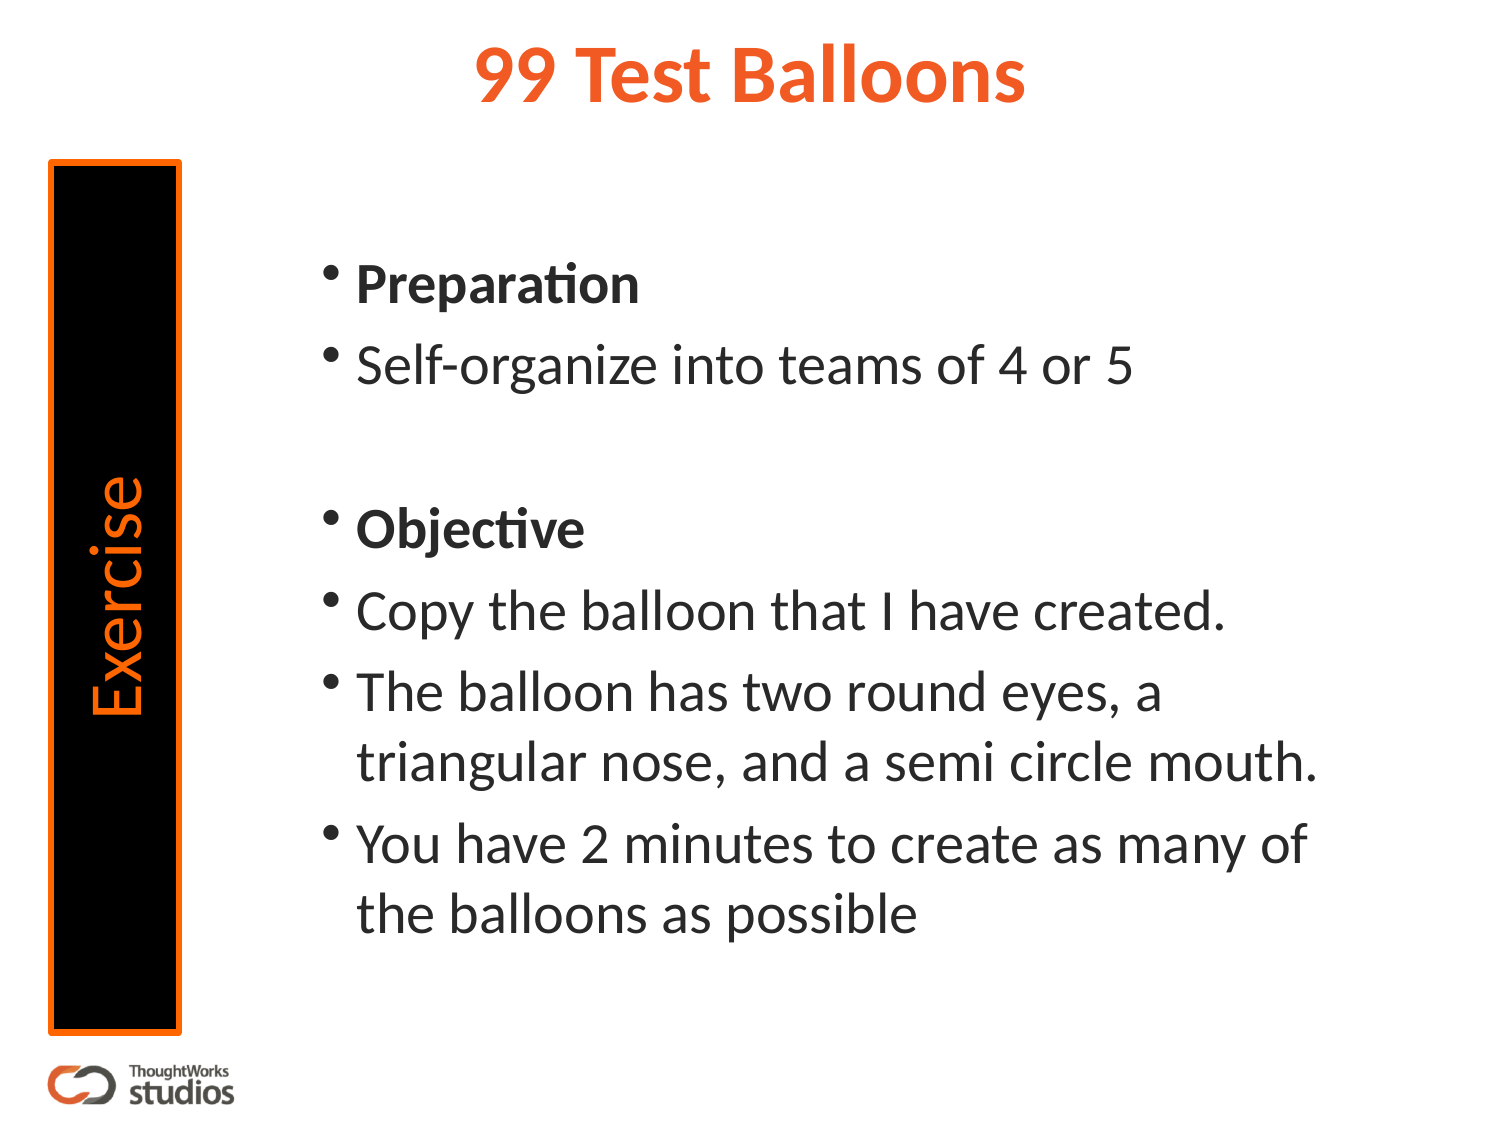

# 99 Test Balloons
Preparation
Self-organize into teams of 4 or 5

Objective
Copy the balloon that I have created.
The balloon has two round eyes, a triangular nose, and a semi circle mouth.
You have 2 minutes to create as many of the balloons as possible